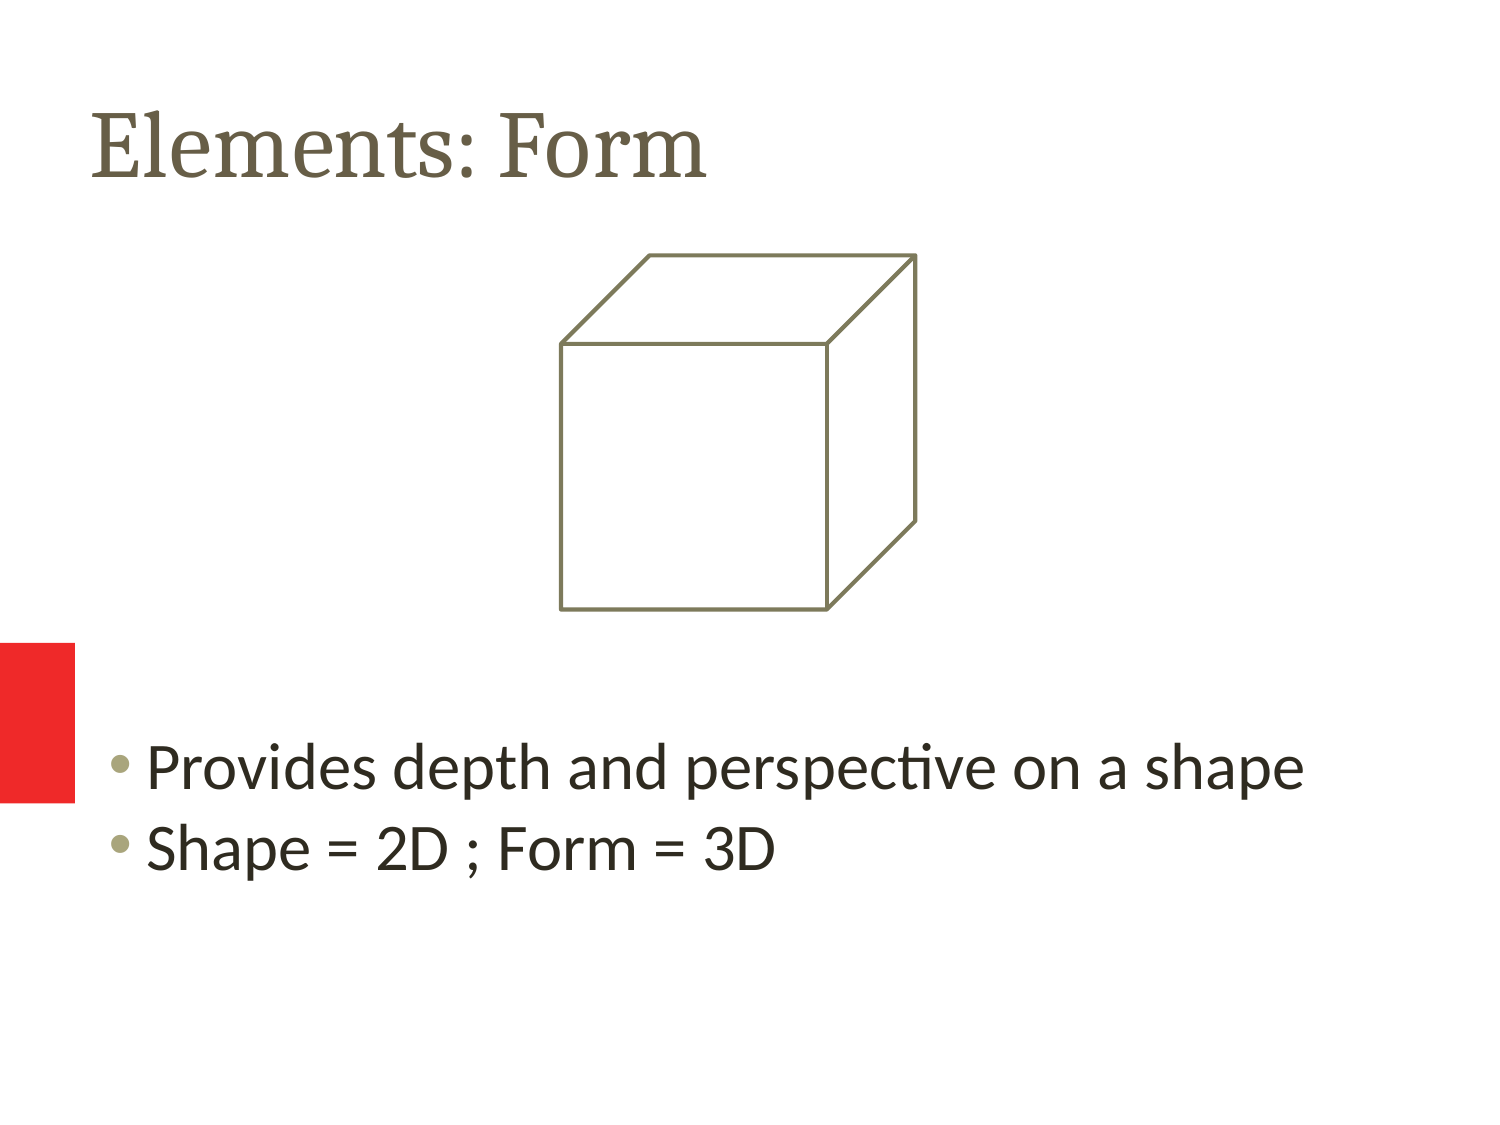

Elements: Form

Provides depth and perspective on a shape
Shape = 2D ; Form = 3D